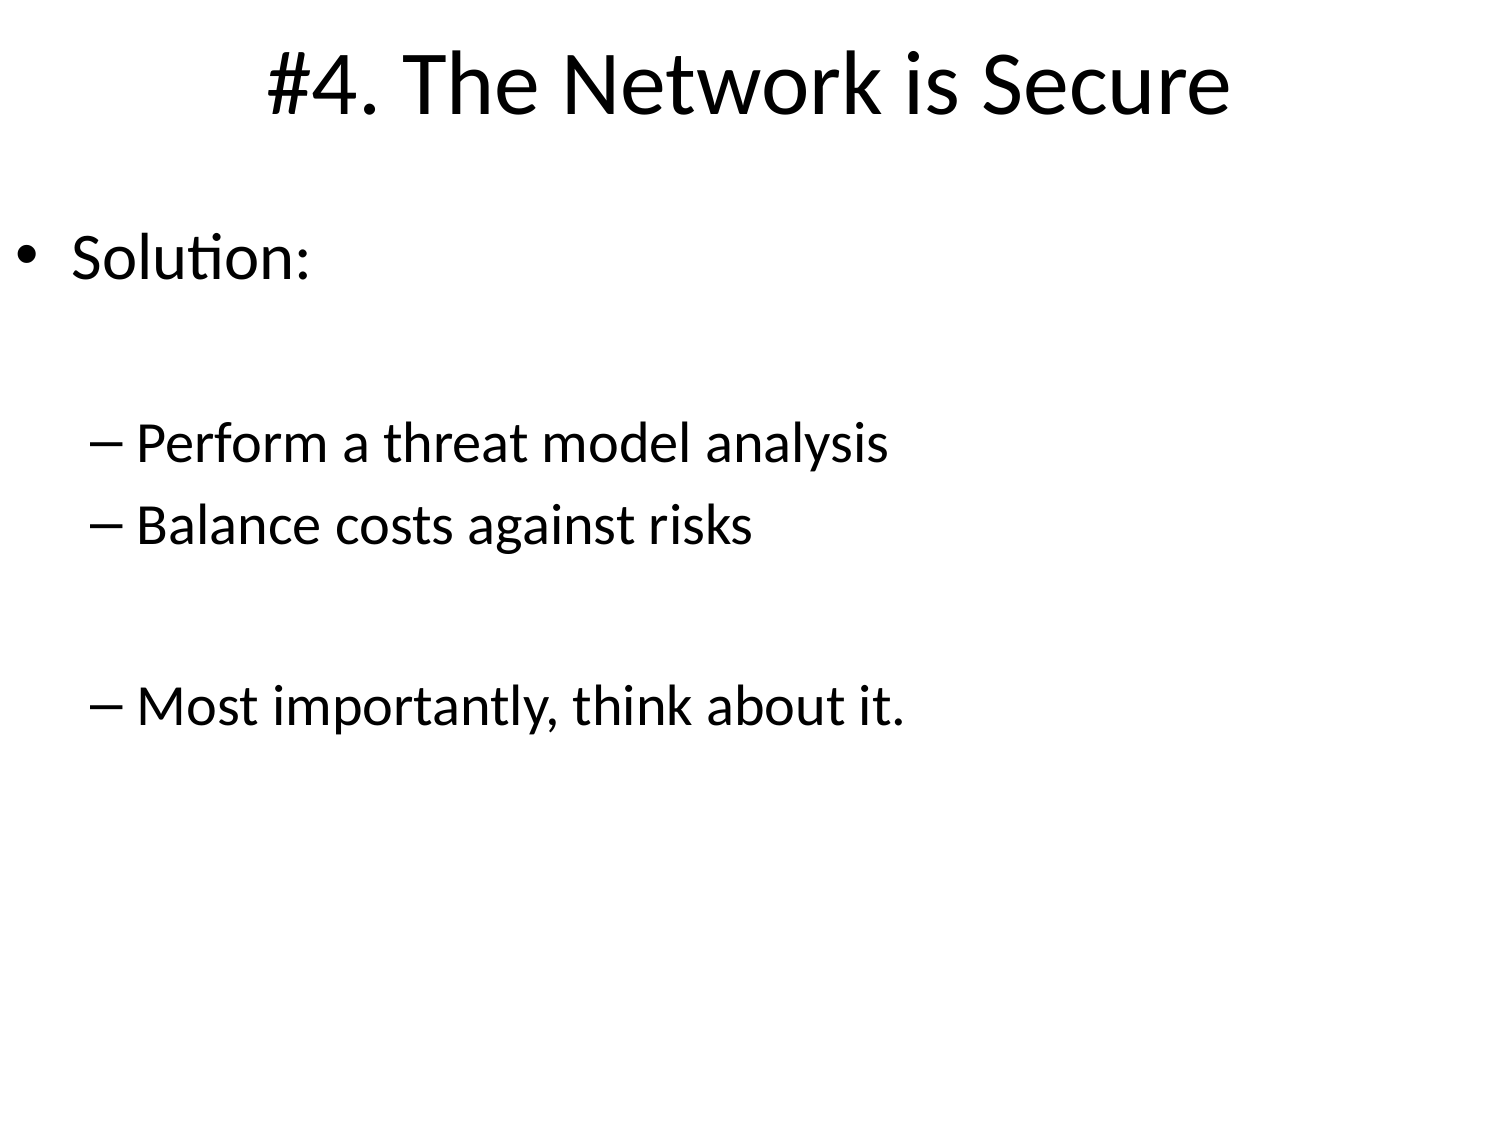

# #4. The Network is Secure
Solution:

Perform a threat model analysis
Balance costs against risks

Most importantly, think about it.